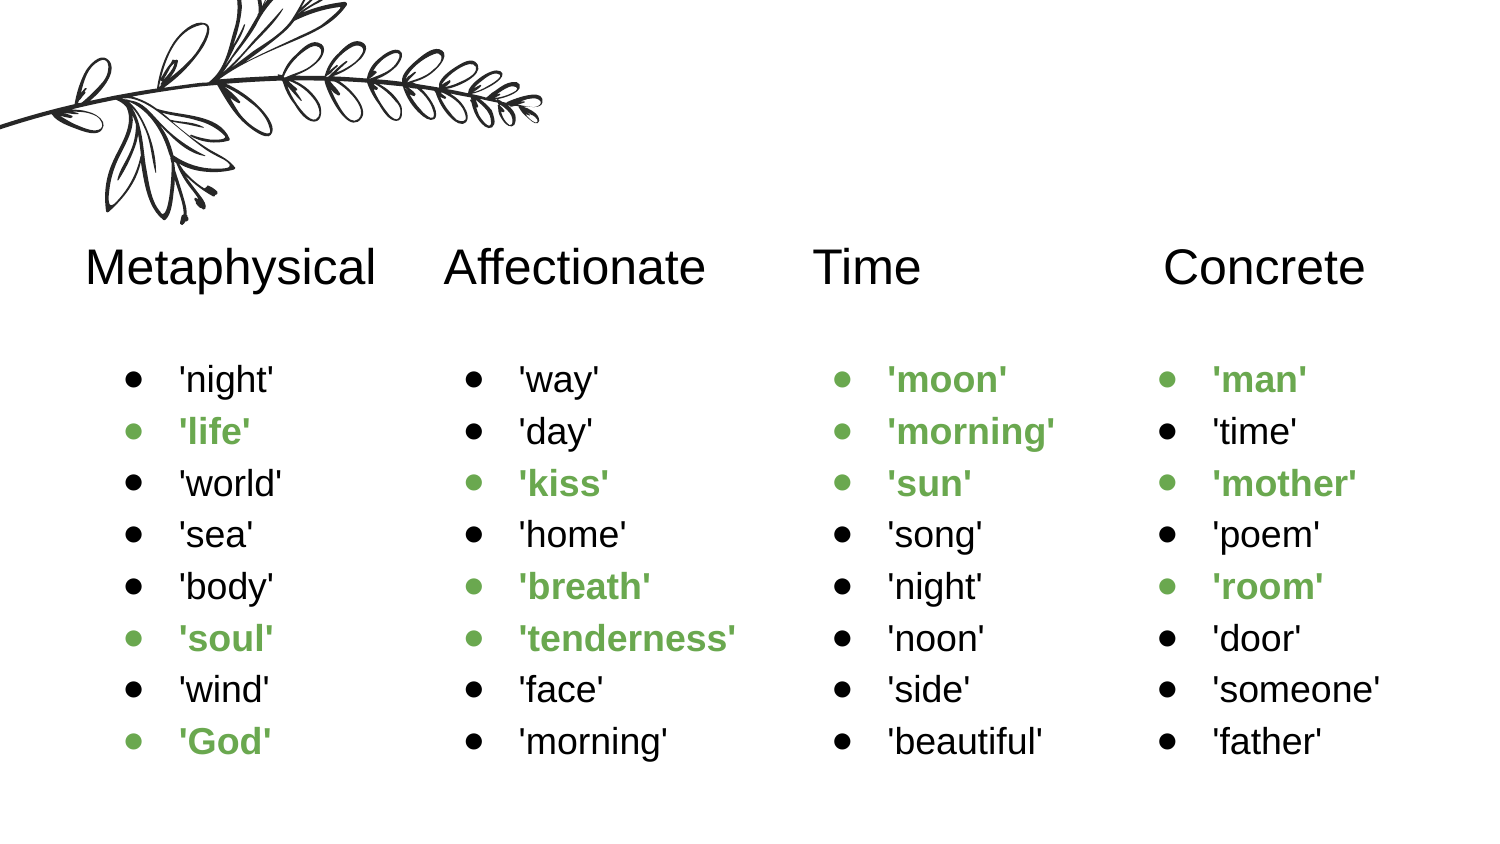

# Metaphysical
Affectionate
Time
Concrete
'night'
'life'
'world'
'sea'
'body'
'soul'
'wind'
'God'
'way'
'day'
'kiss'
'home'
'breath'
'tenderness'
'face'
'morning'
'moon'
'morning'
'sun'
'song'
'night'
'noon'
'side'
'beautiful'
'man'
'time'
'mother'
'poem'
'room'
'door'
'someone'
'father'